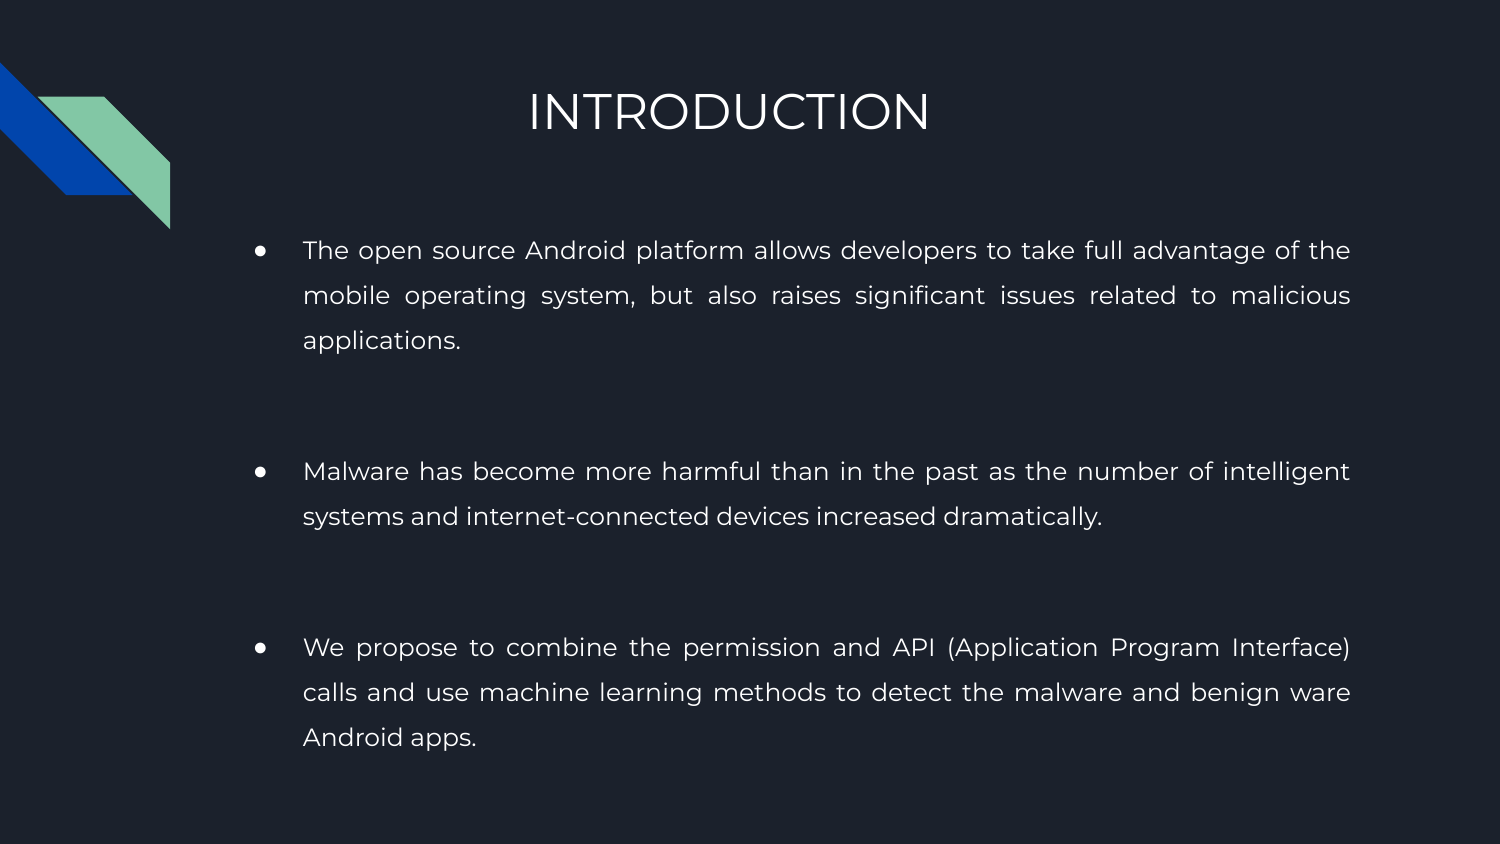

# INTRODUCTION
The open source Android platform allows developers to take full advantage of the mobile operating system, but also raises significant issues related to malicious applications.

Malware has become more harmful than in the past as the number of intelligent systems and internet-connected devices increased dramatically.

We propose to combine the permission and API (Application Program Interface) calls and use machine learning methods to detect the malware and benign ware Android apps.